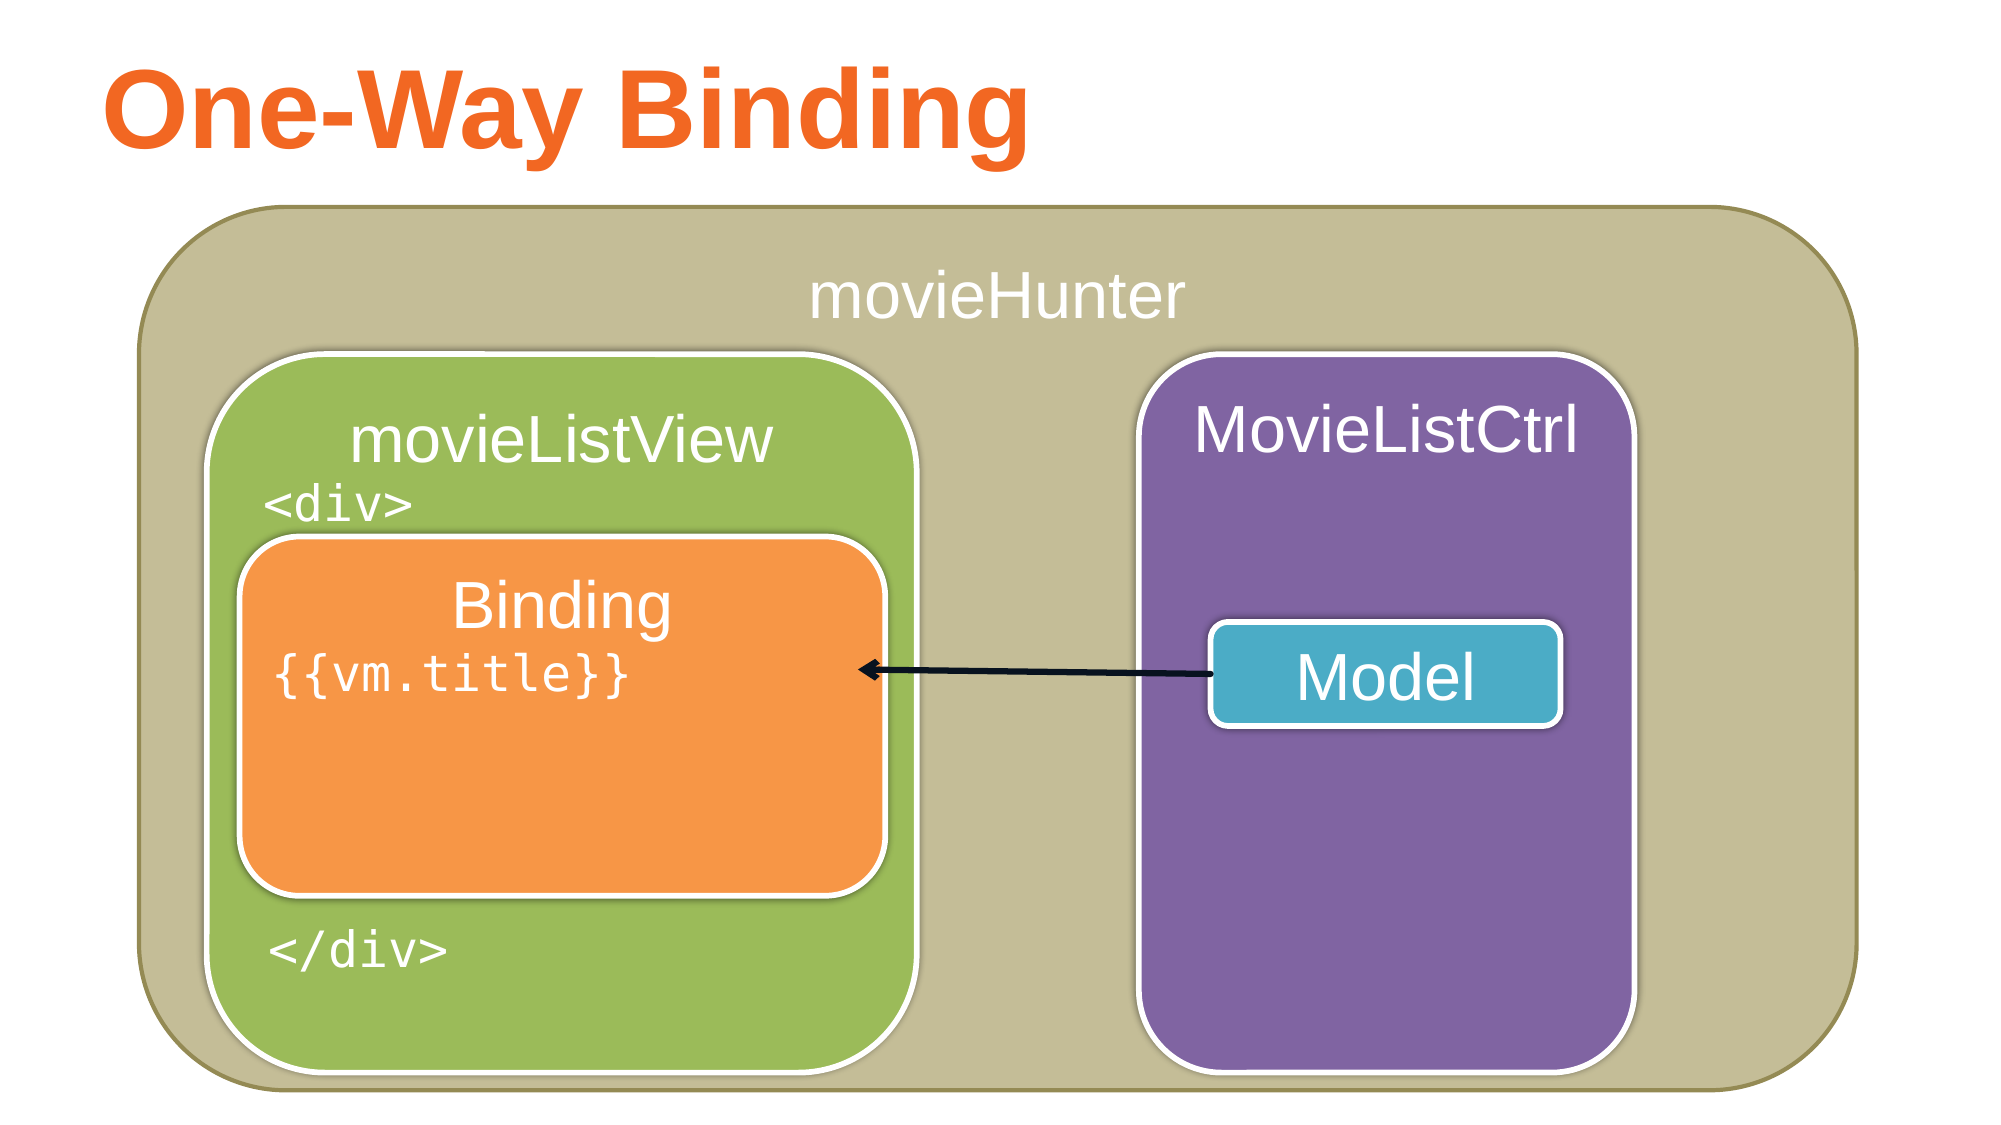

# One-Way Binding
movieHunter
movieListView
MovieListCtrl
<div>
Binding
{{vm.title}}

Model
</div>